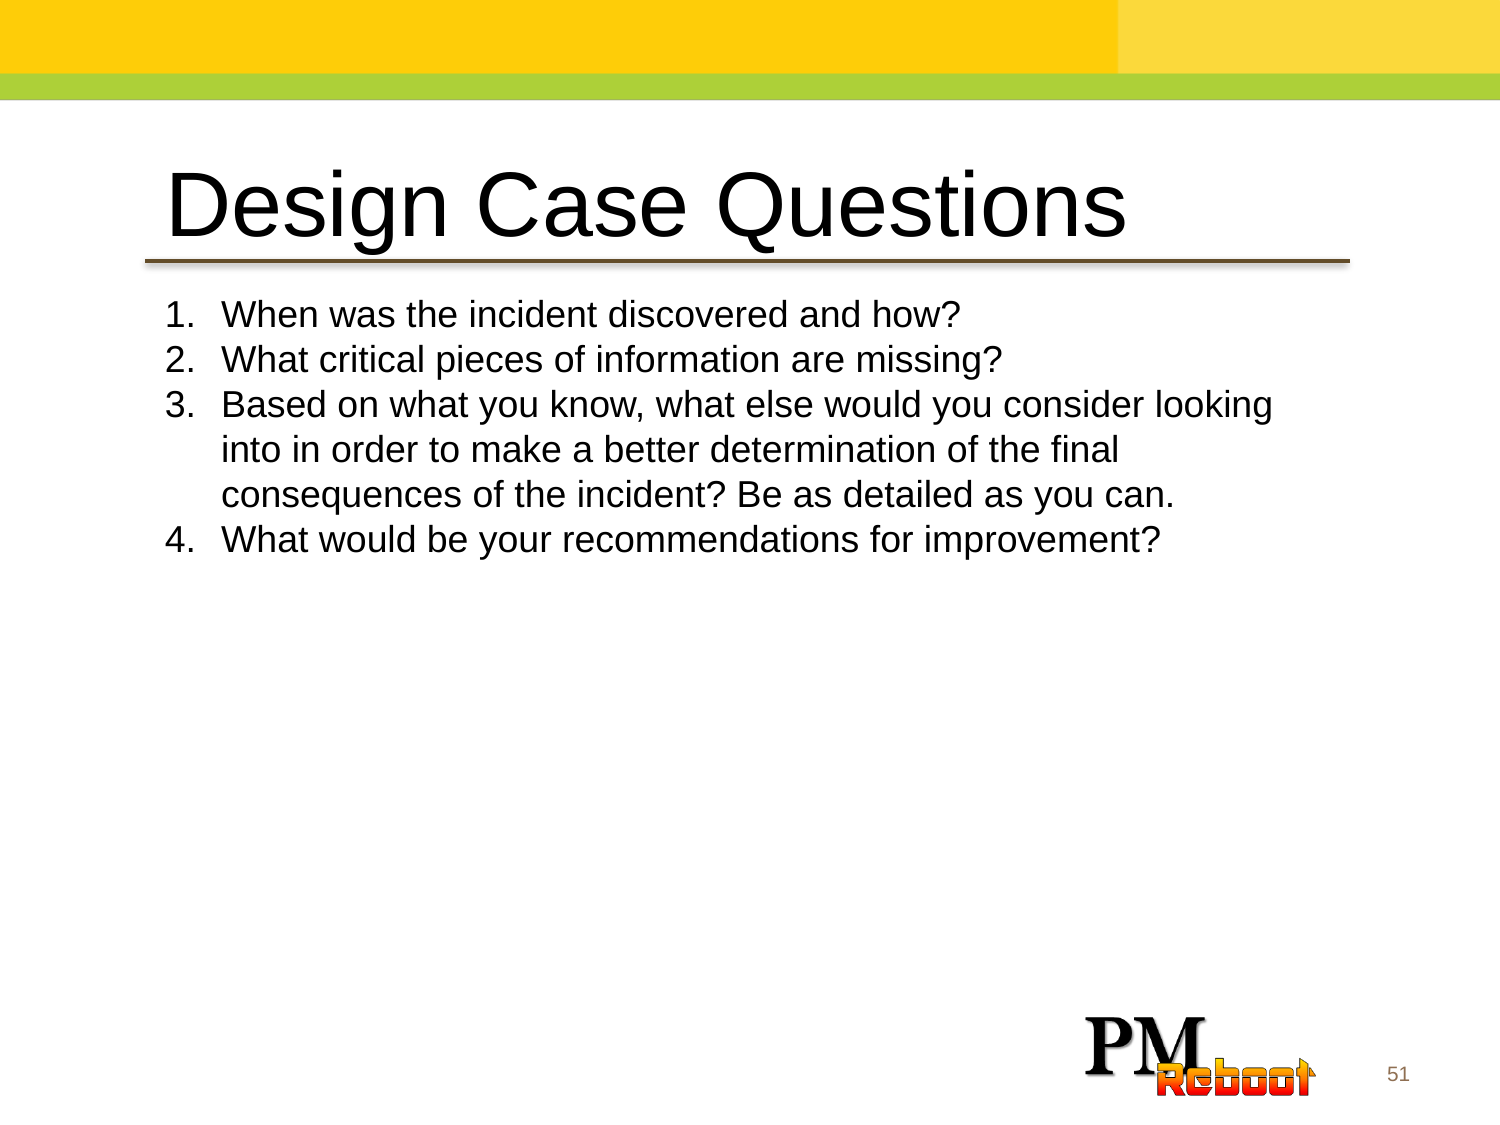

Design Case Questions
When was the incident discovered and how?
What critical pieces of information are missing?
Based on what you know, what else would you consider looking into in order to make a better determination of the final consequences of the incident? Be as detailed as you can.
What would be your recommendations for improvement?
51